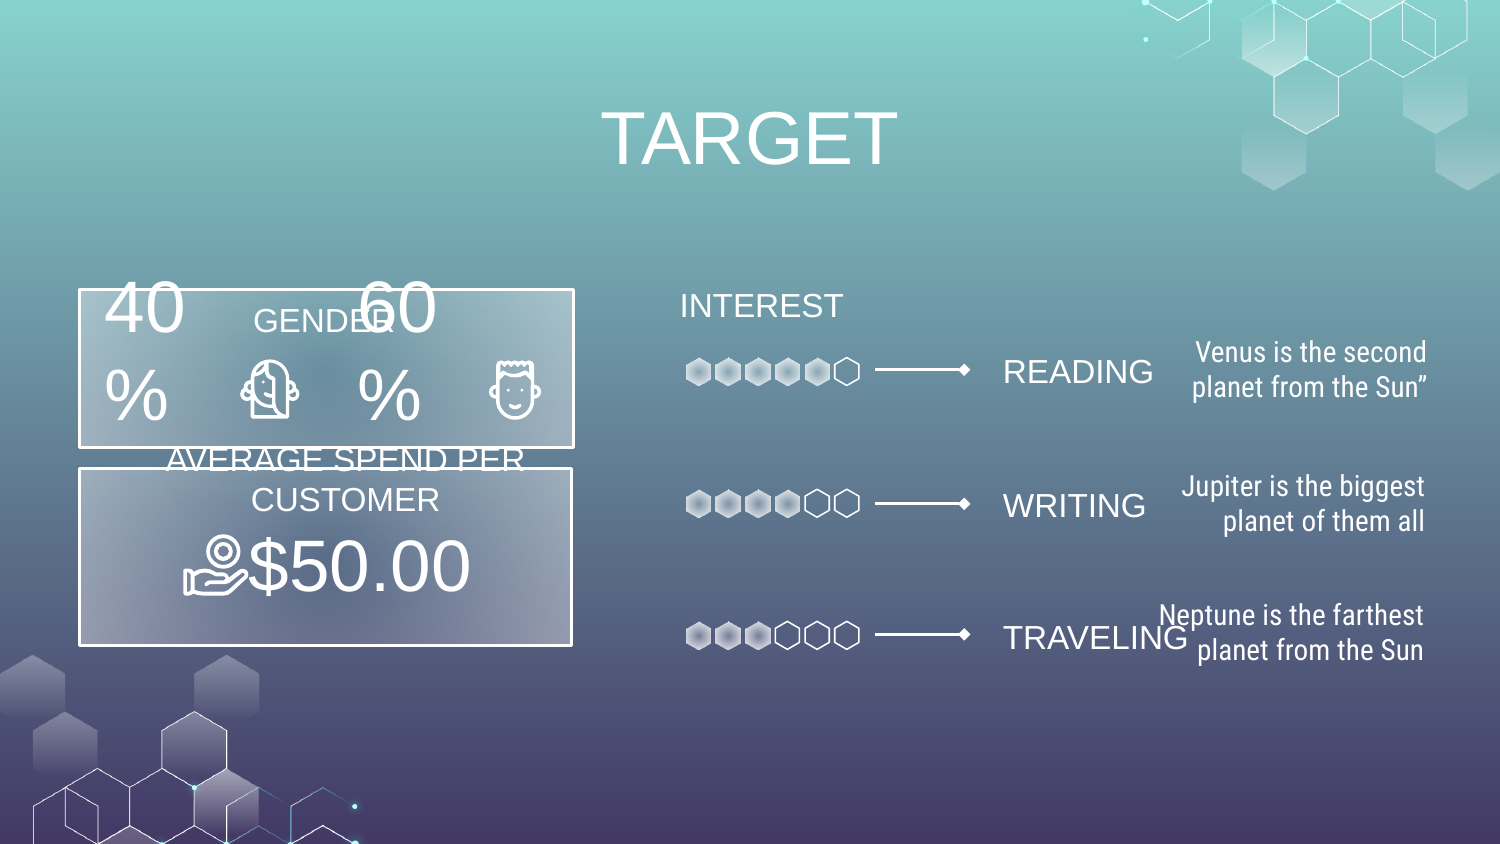

# TARGET
INTEREST

GENDER
Venus is the second planet from the Sun”

40%
60%
READING

Jupiter is the biggest planet of them all

AVERAGE SPEND PER CUSTOMER
WRITING

$50.00

Neptune is the farthest planet from the Sun
TRAVELING